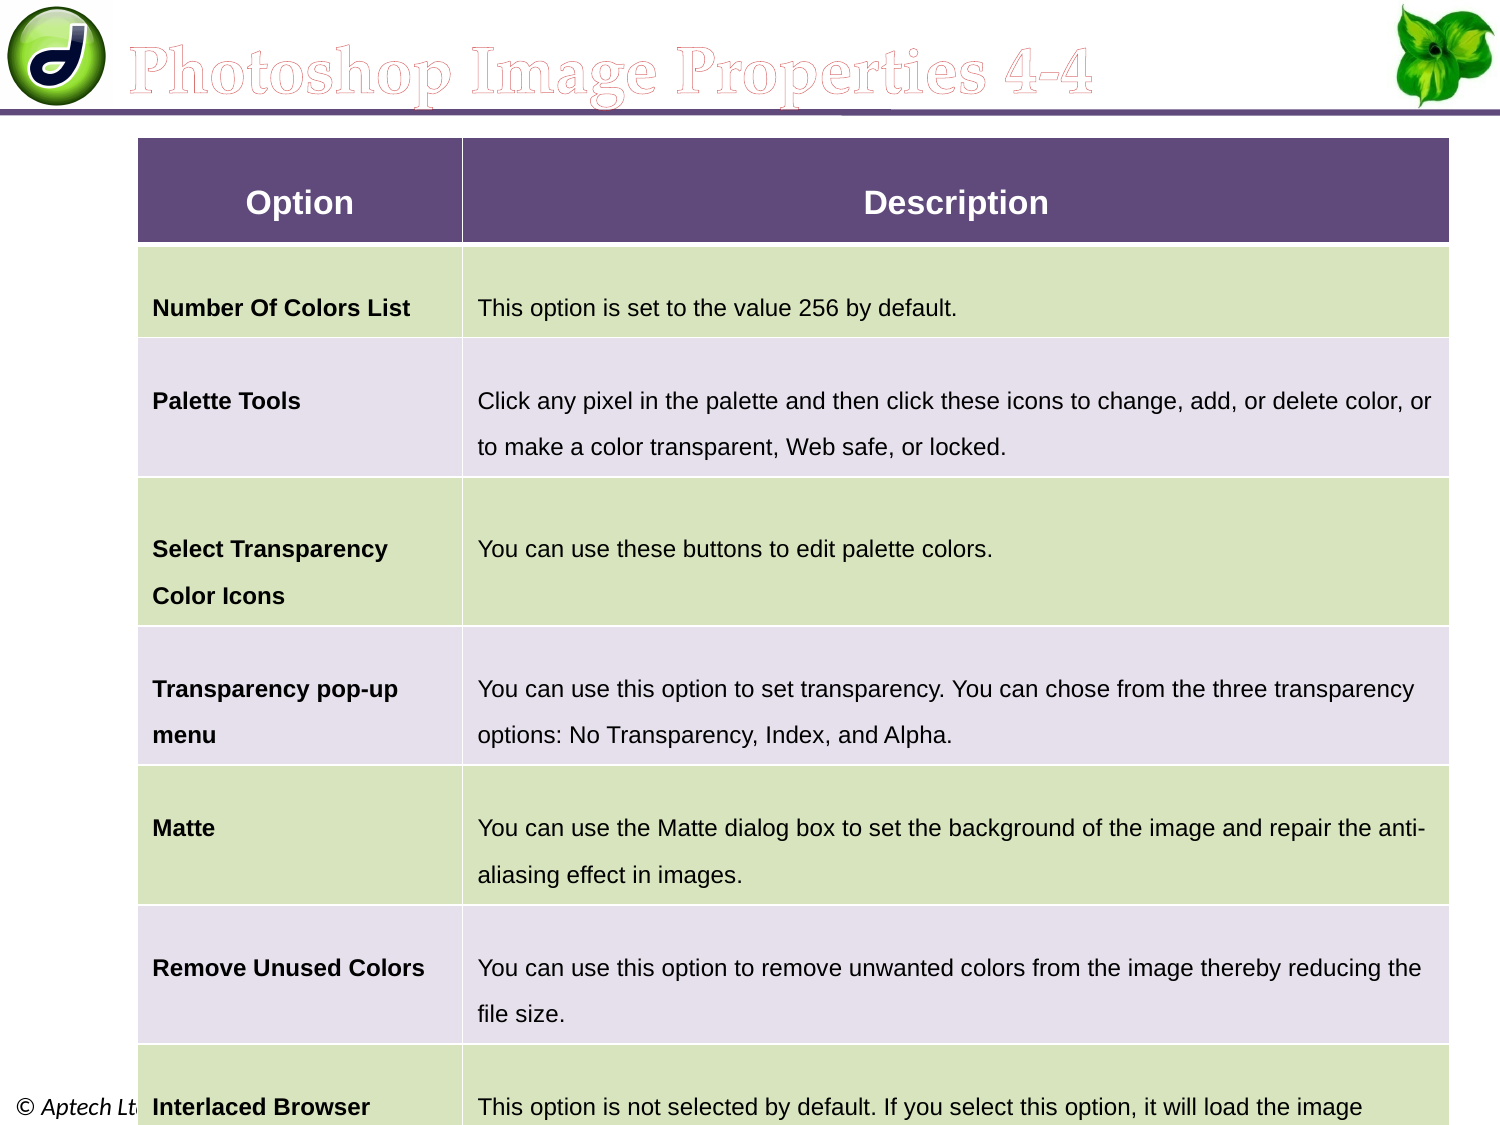

# Photoshop Image Properties 4-4
| Option | Description |
| --- | --- |
| Number Of Colors List | This option is set to the value 256 by default. |
| Palette Tools | Click any pixel in the palette and then click these icons to change, add, or delete color, or to make a color transparent, Web safe, or locked. |
| Select Transparency Color Icons | You can use these buttons to edit palette colors. |
| Transparency pop-up menu | You can use this option to set transparency. You can chose from the three transparency options: No Transparency, Index, and Alpha. |
| Matte | You can use the Matte dialog box to set the background of the image and repair the anti-aliasing effect in images. |
| Remove Unused Colors | You can use this option to remove unwanted colors from the image thereby reducing the file size. |
| Interlaced Browser Display | This option is not selected by default. If you select this option, it will load the image initially at low resolution. |
| Optimize To Size | You can use this option to adjust the number of colors in an image and get the preferred file size. |
Working with Multimedia Objects / Session 4
30